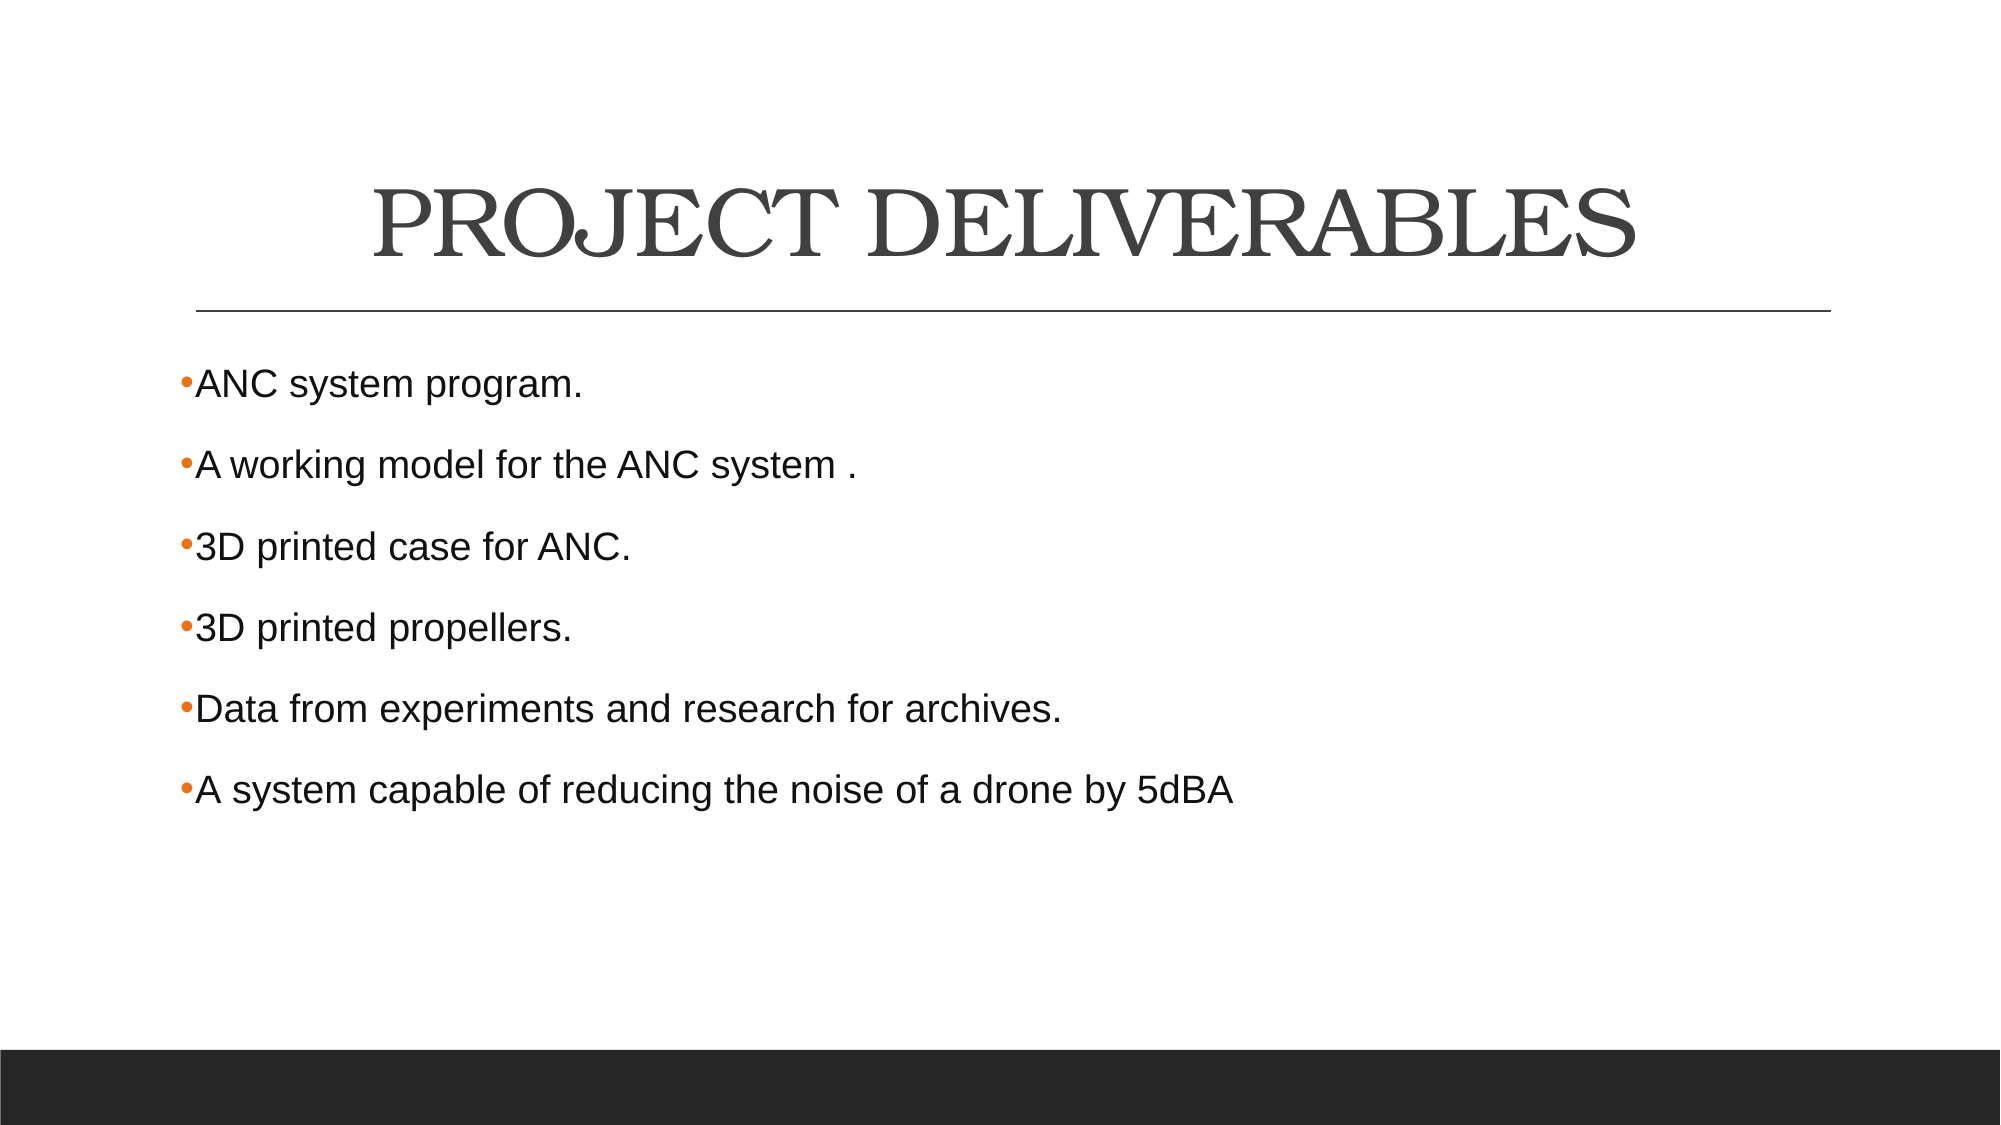

# PROJECT DELIVERABLES
ANC system program.
A working model for the ANC system .
3D printed case for ANC.
3D printed propellers.
Data from experiments and research for archives.
A system capable of reducing the noise of a drone by 5dBA